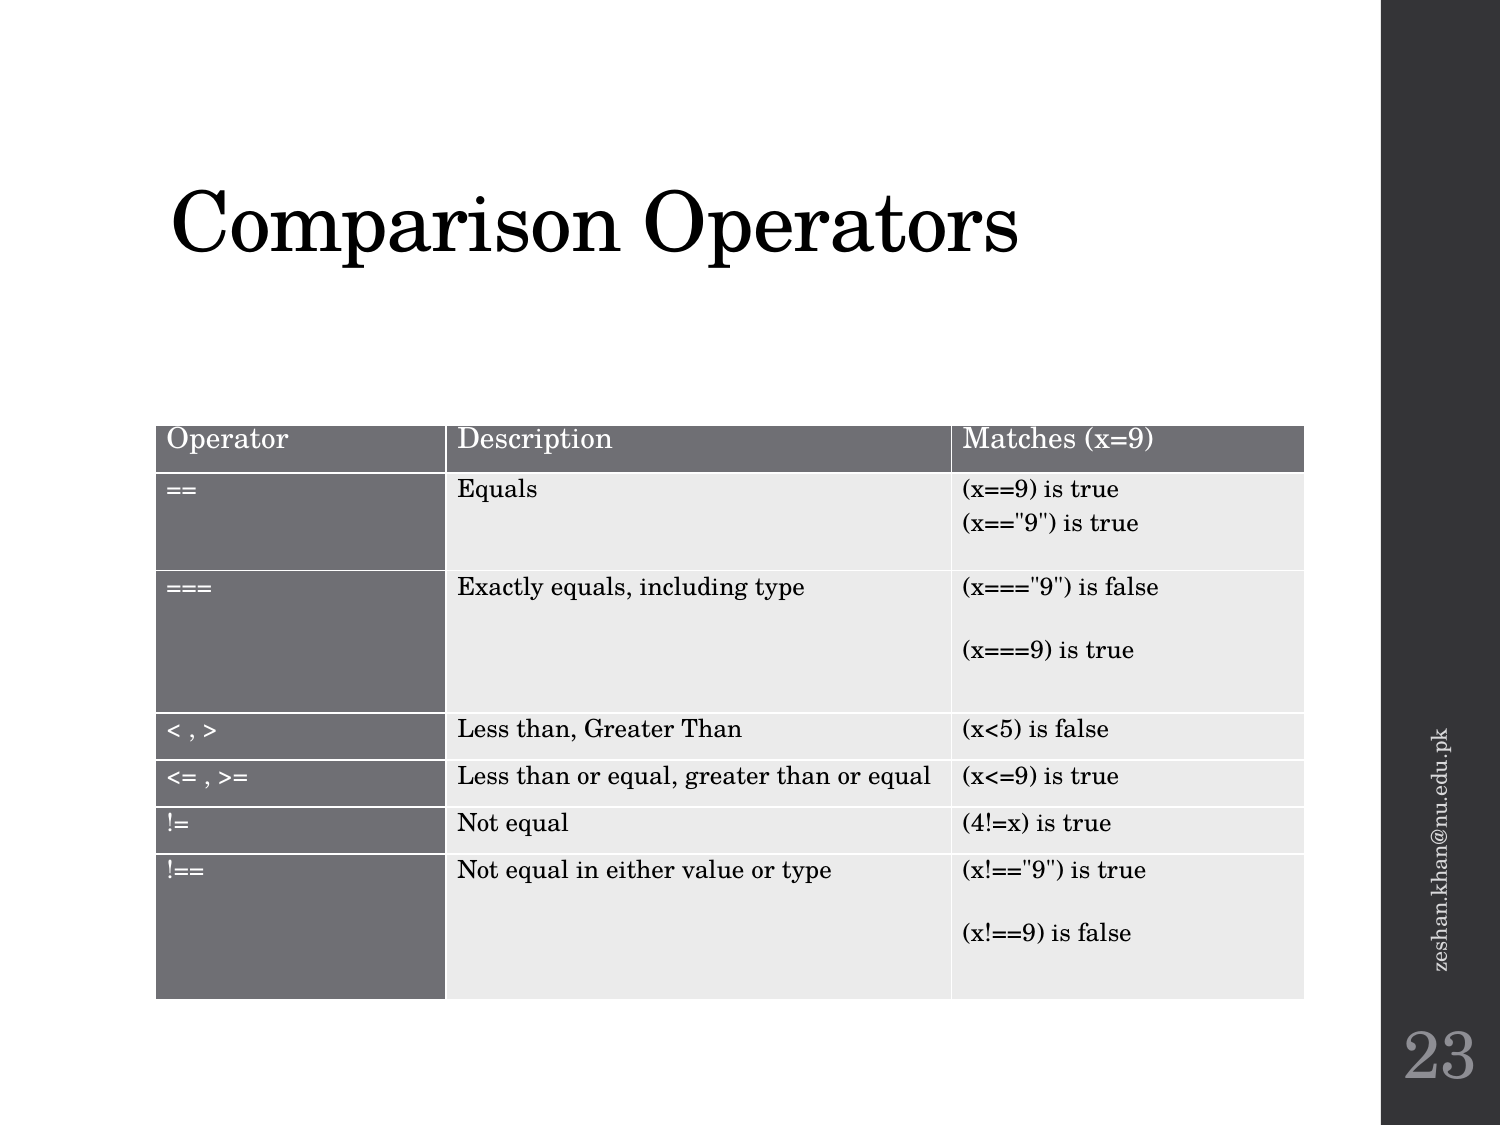

# Comparison Operators
| Operator | Description | Matches (x=9) |
| --- | --- | --- |
| == | Equals | (x==9) is true (x=="9") is true |
| === | Exactly equals, including type | (x==="9") is false (x===9) is true |
| < , > | Less than, Greater Than | (x<5) is false |
| <= , >= | Less than or equal, greater than or equal | (x<=9) is true |
| != | Not equal | (4!=x) is true |
| !== | Not equal in either value or type | (x!=="9") is true (x!==9) is false |
zeshan.khan@nu.edu.pk
23